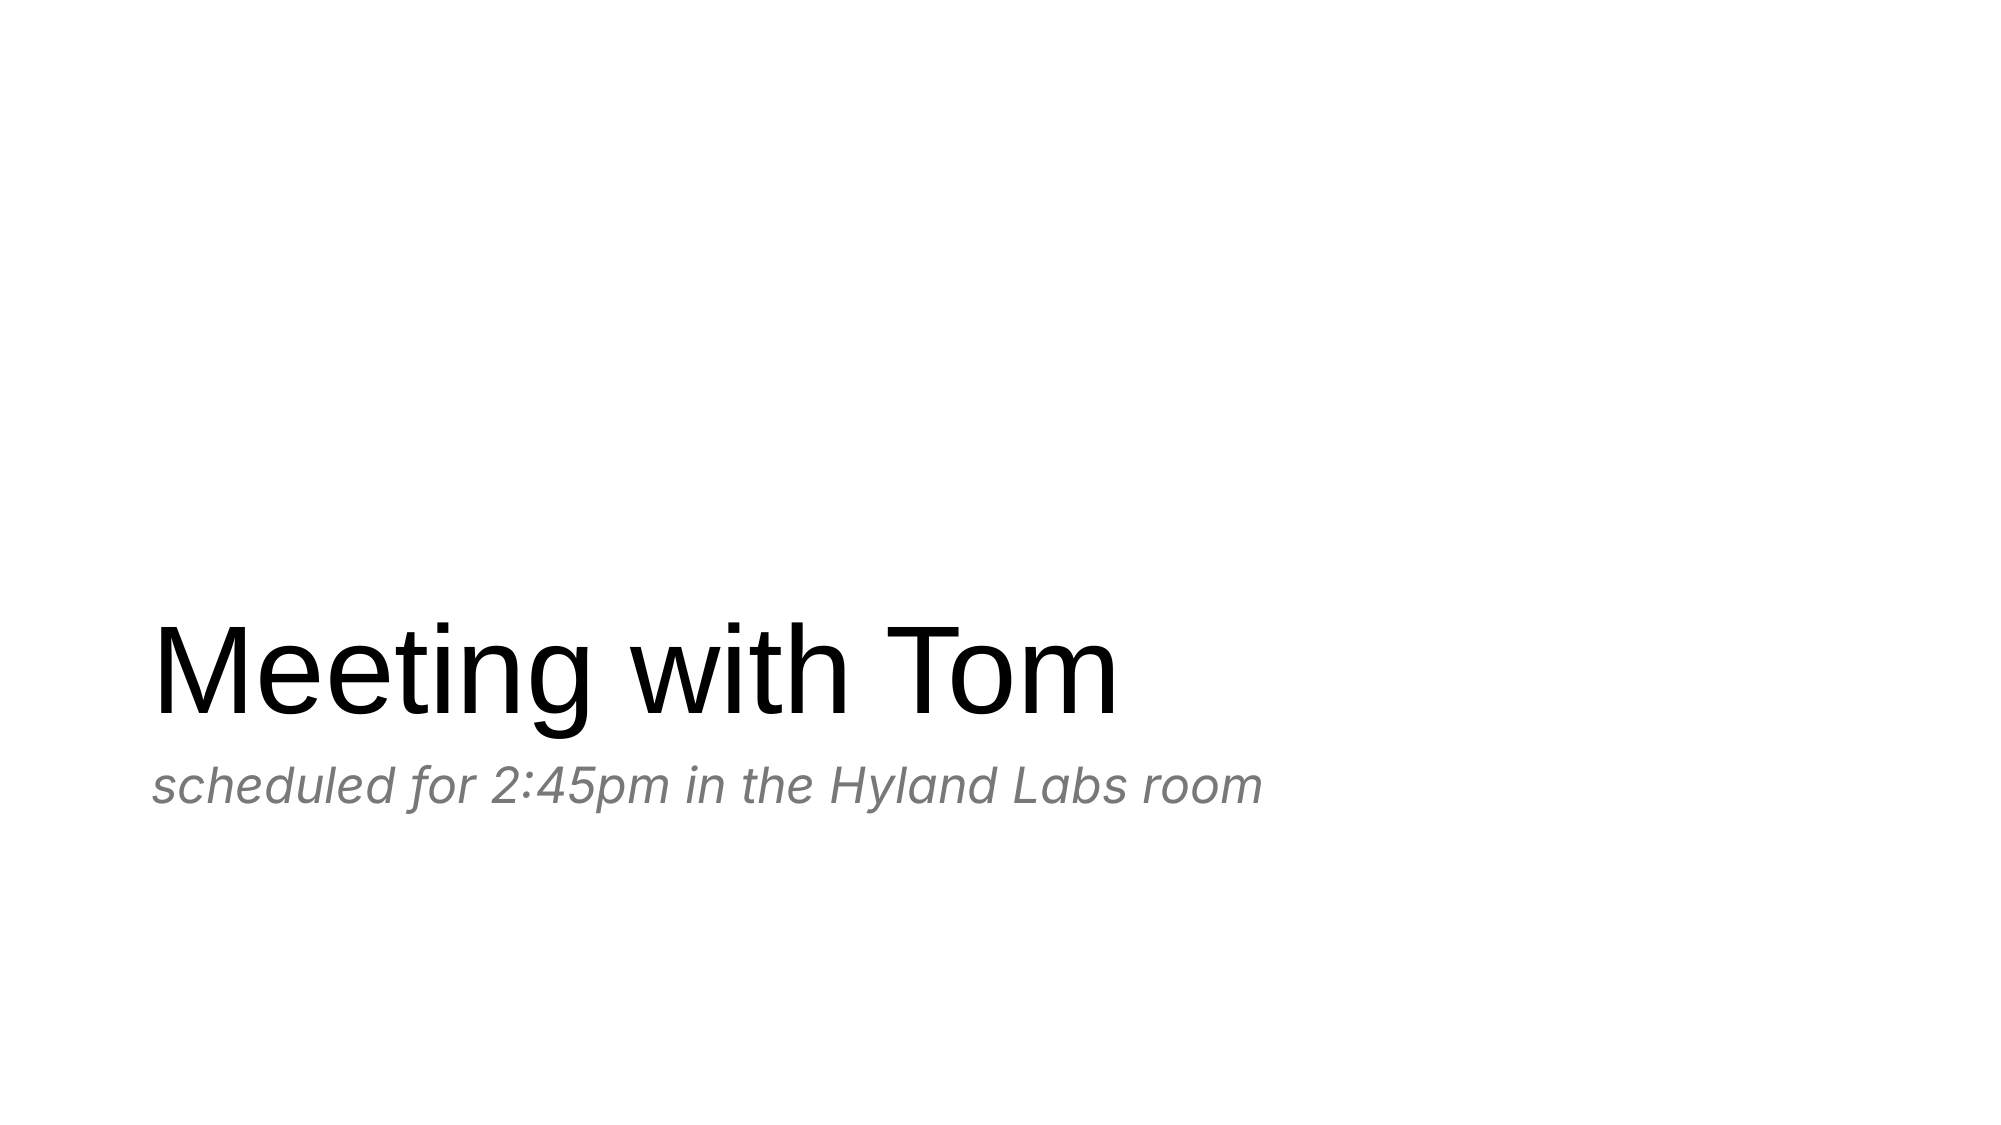

# Meeting with Tom
scheduled for 2:45pm in the Hyland Labs room